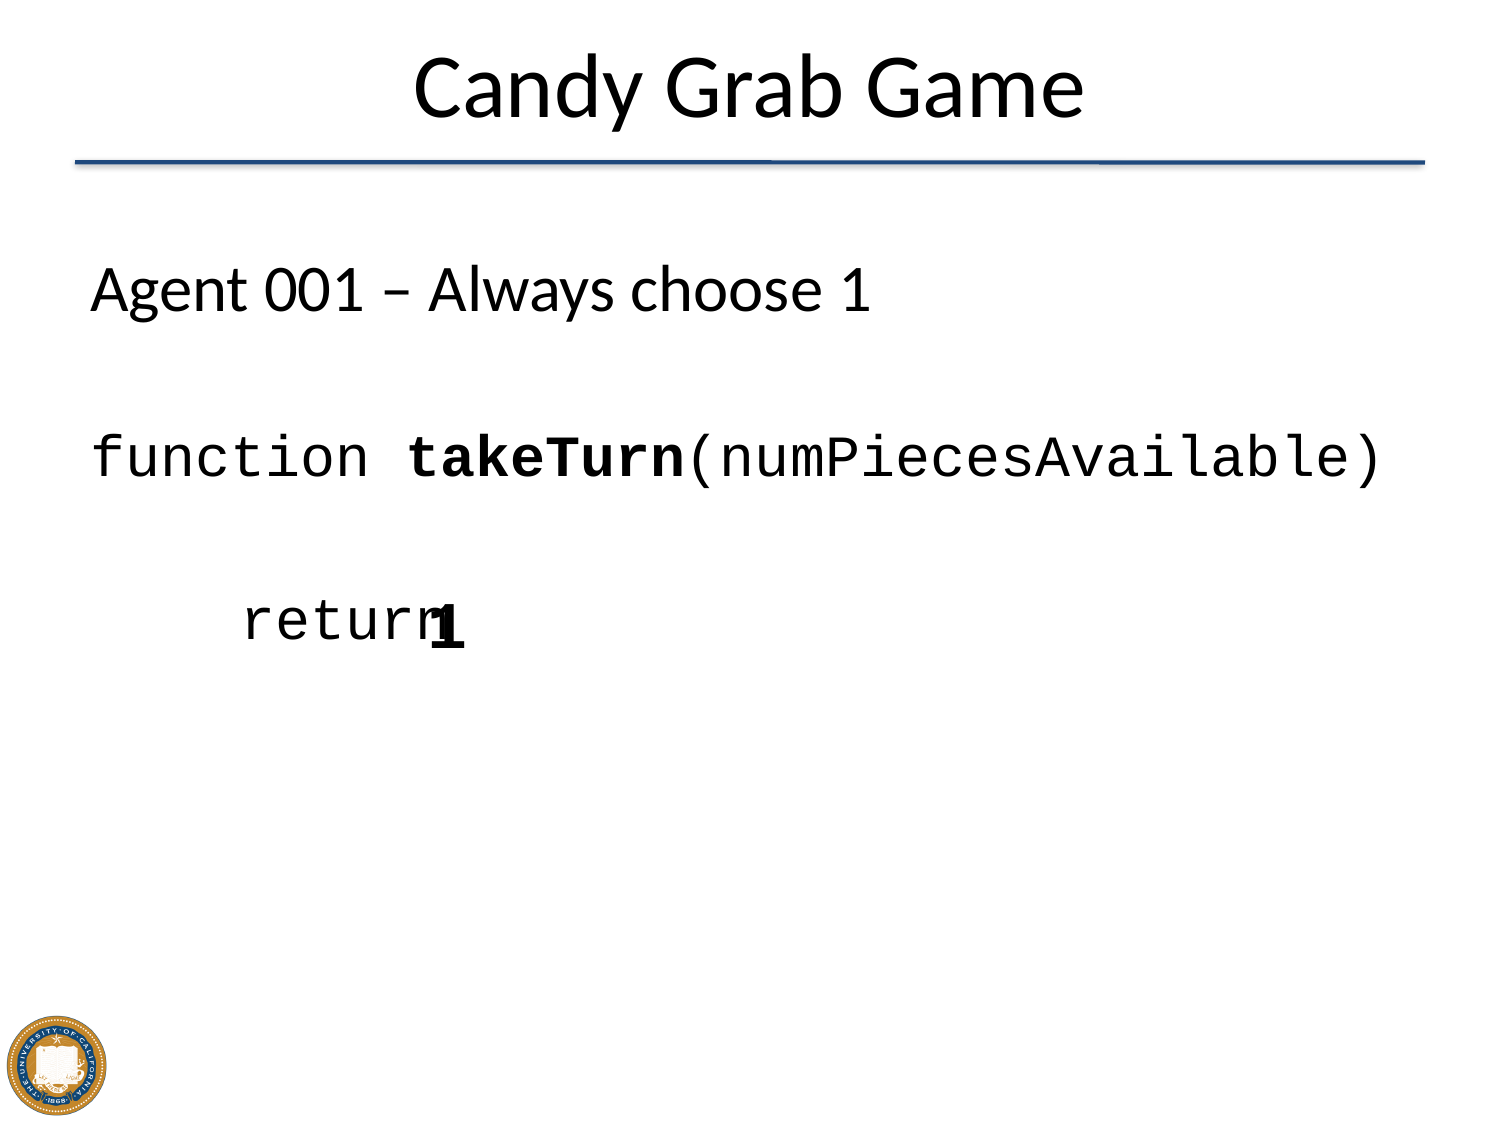

# Candy Grab Game
Agent 001 – Always choose 1

function takeTurn(numPiecesAvailable)

	return
1